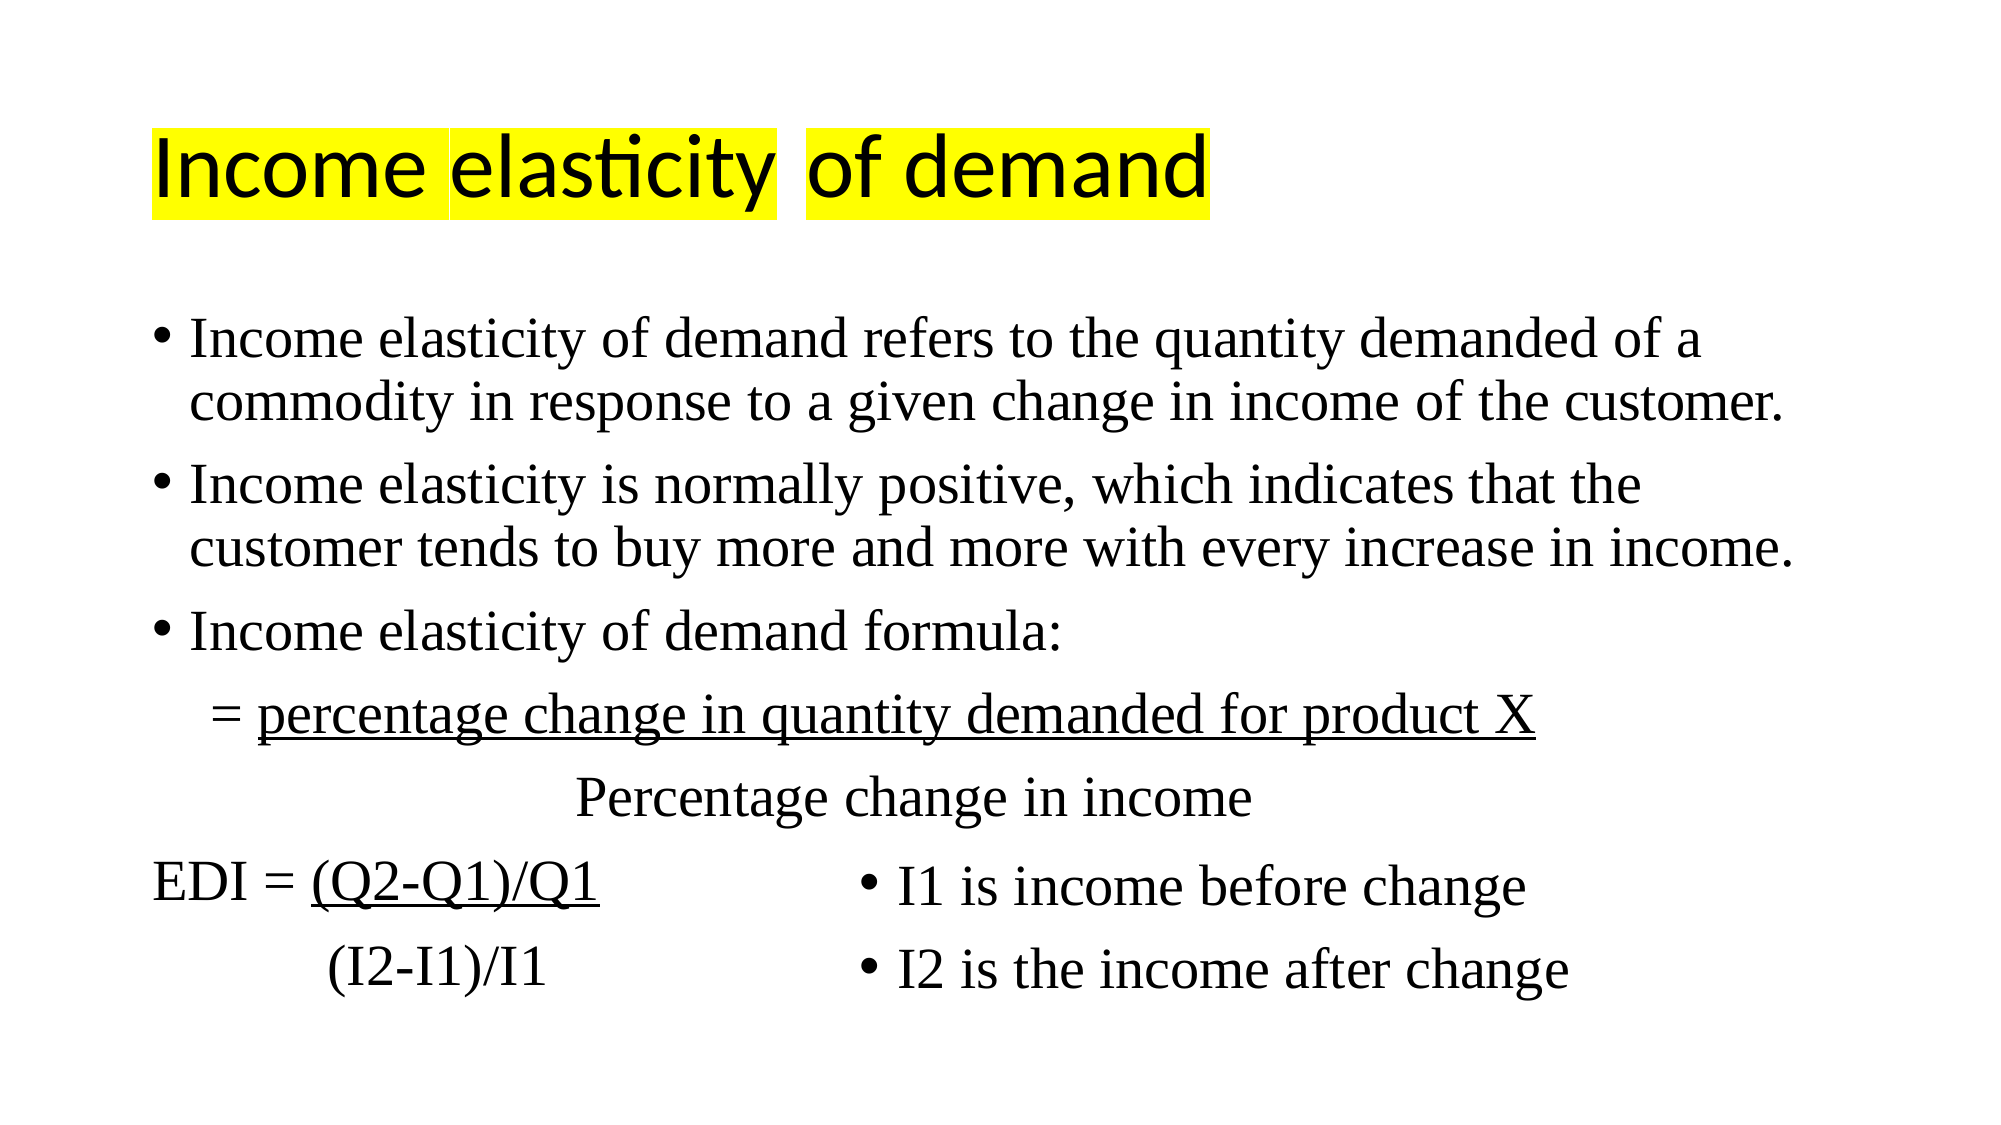

# Income elasticity	of demand
Income elasticity of demand refers to the quantity demanded of a  commodity in response to a given change in income of the customer.
Income elasticity is normally positive, which indicates that the  customer tends to buy more and more with every increase in income.
Income elasticity of demand formula:
= percentage change in quantity demanded for product X  Percentage change in income
EDI = (Q2-Q1)/Q1
(I2-I1)/I1
I1 is income before change
I2 is the income after change